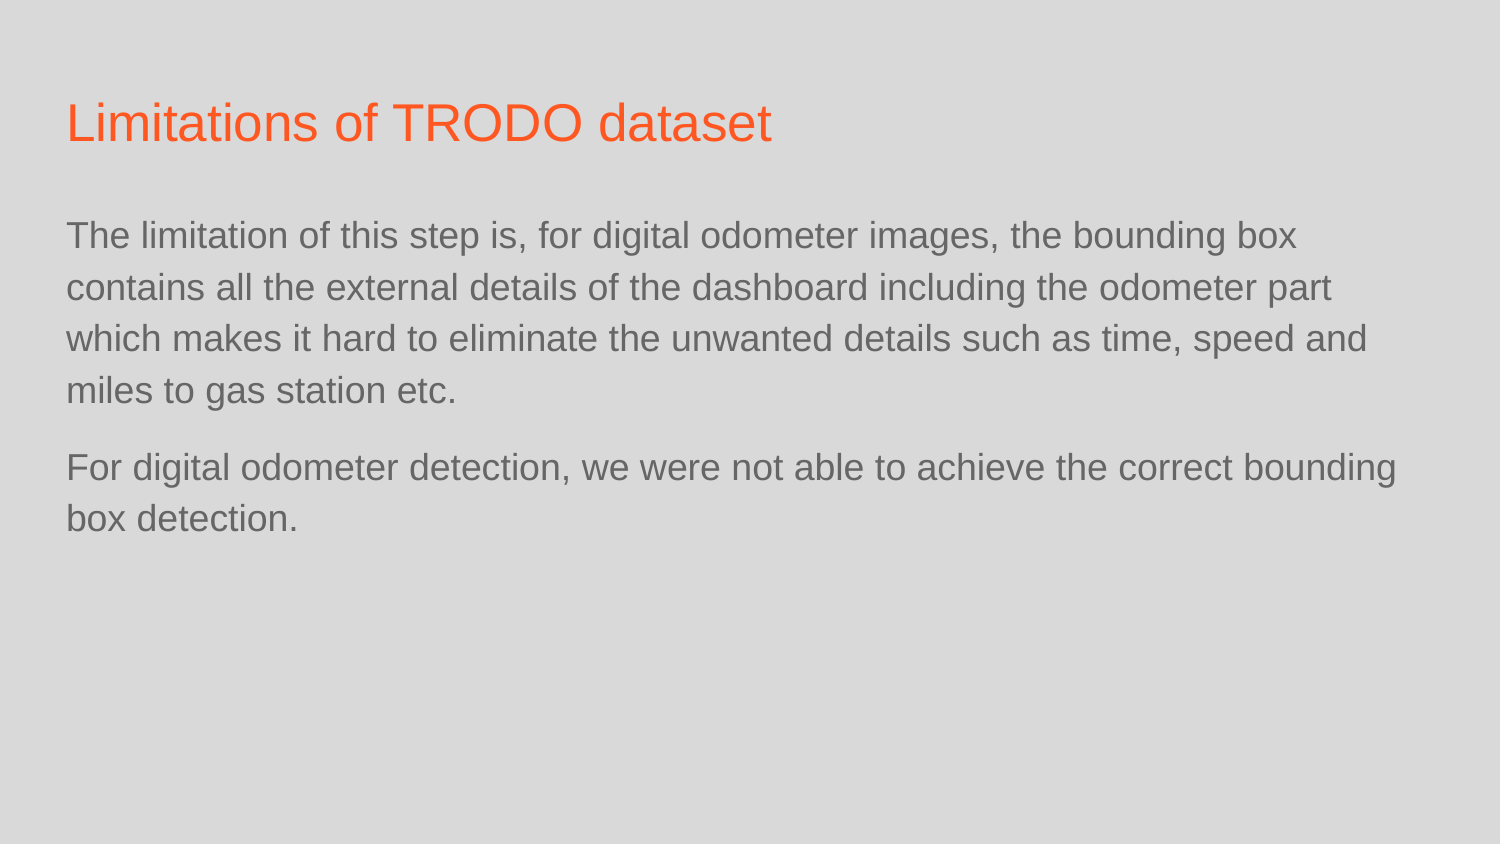

# Limitations of TRODO dataset
The limitation of this step is, for digital odometer images, the bounding box contains all the external details of the dashboard including the odometer part which makes it hard to eliminate the unwanted details such as time, speed and miles to gas station etc.
For digital odometer detection, we were not able to achieve the correct bounding box detection.